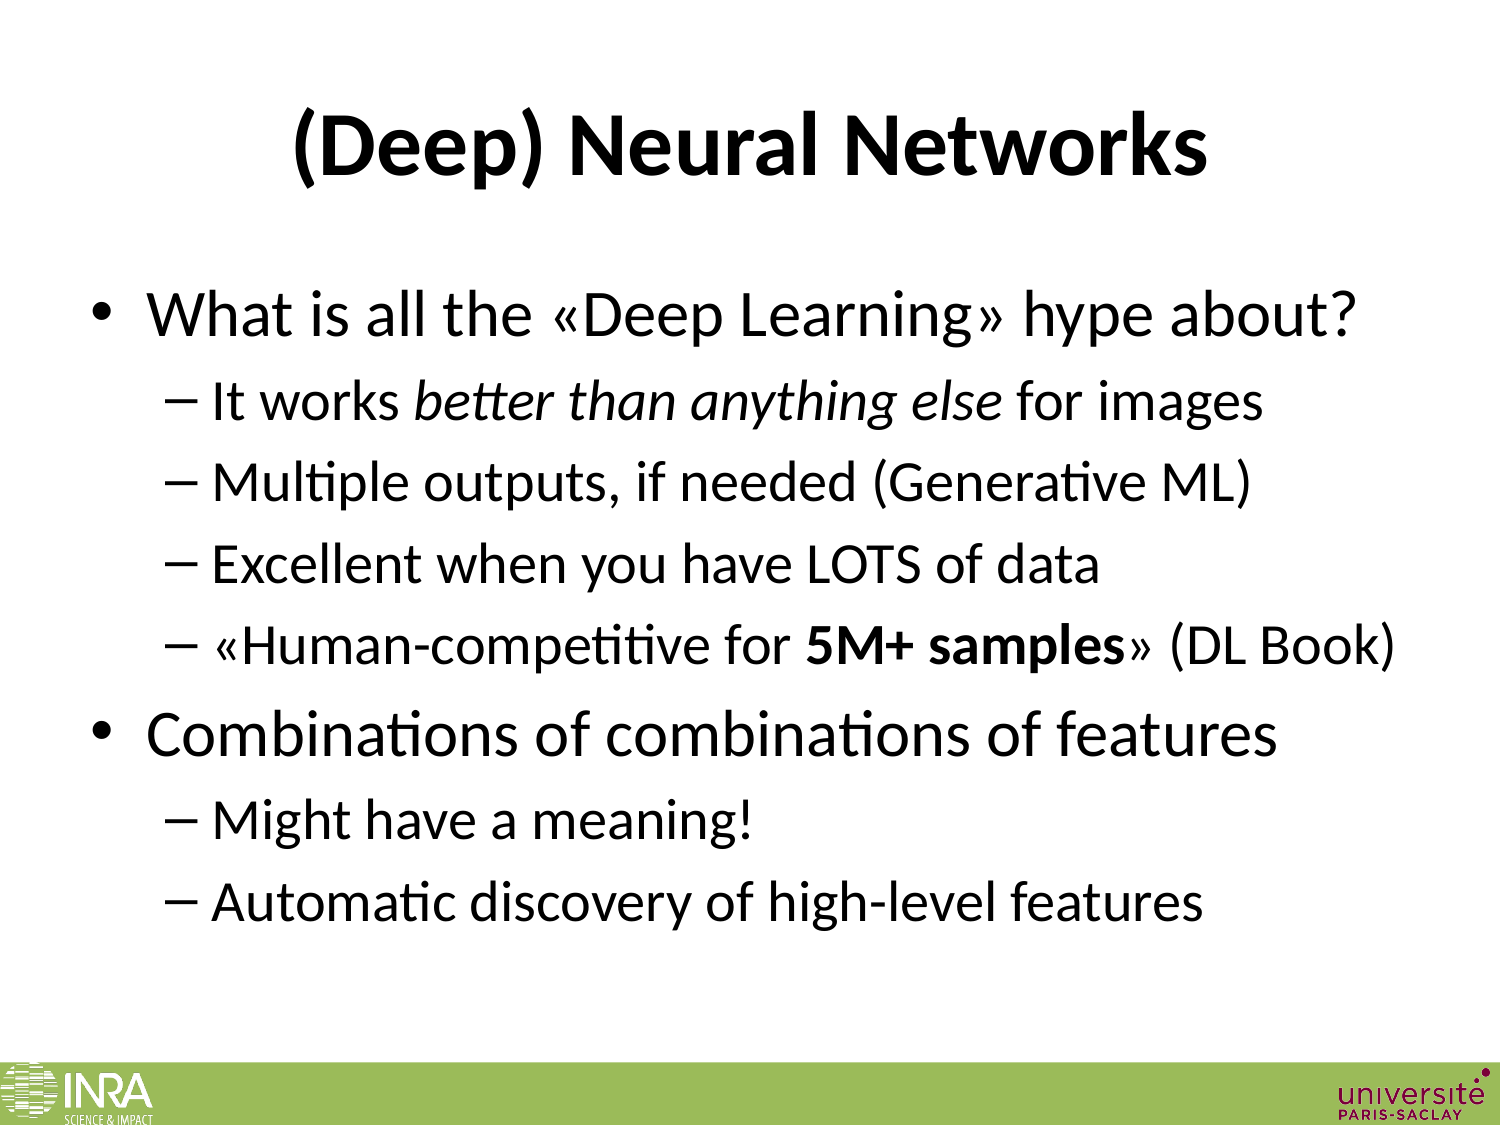

# (Deep) Neural Networks
What is all the «Deep Learning» hype about?
It works better than anything else for images
Multiple outputs, if needed (Generative ML)
Excellent when you have LOTS of data
«Human-competitive for 5M+ samples» (DL Book)
Combinations of combinations of features
Might have a meaning!
Automatic discovery of high-level features